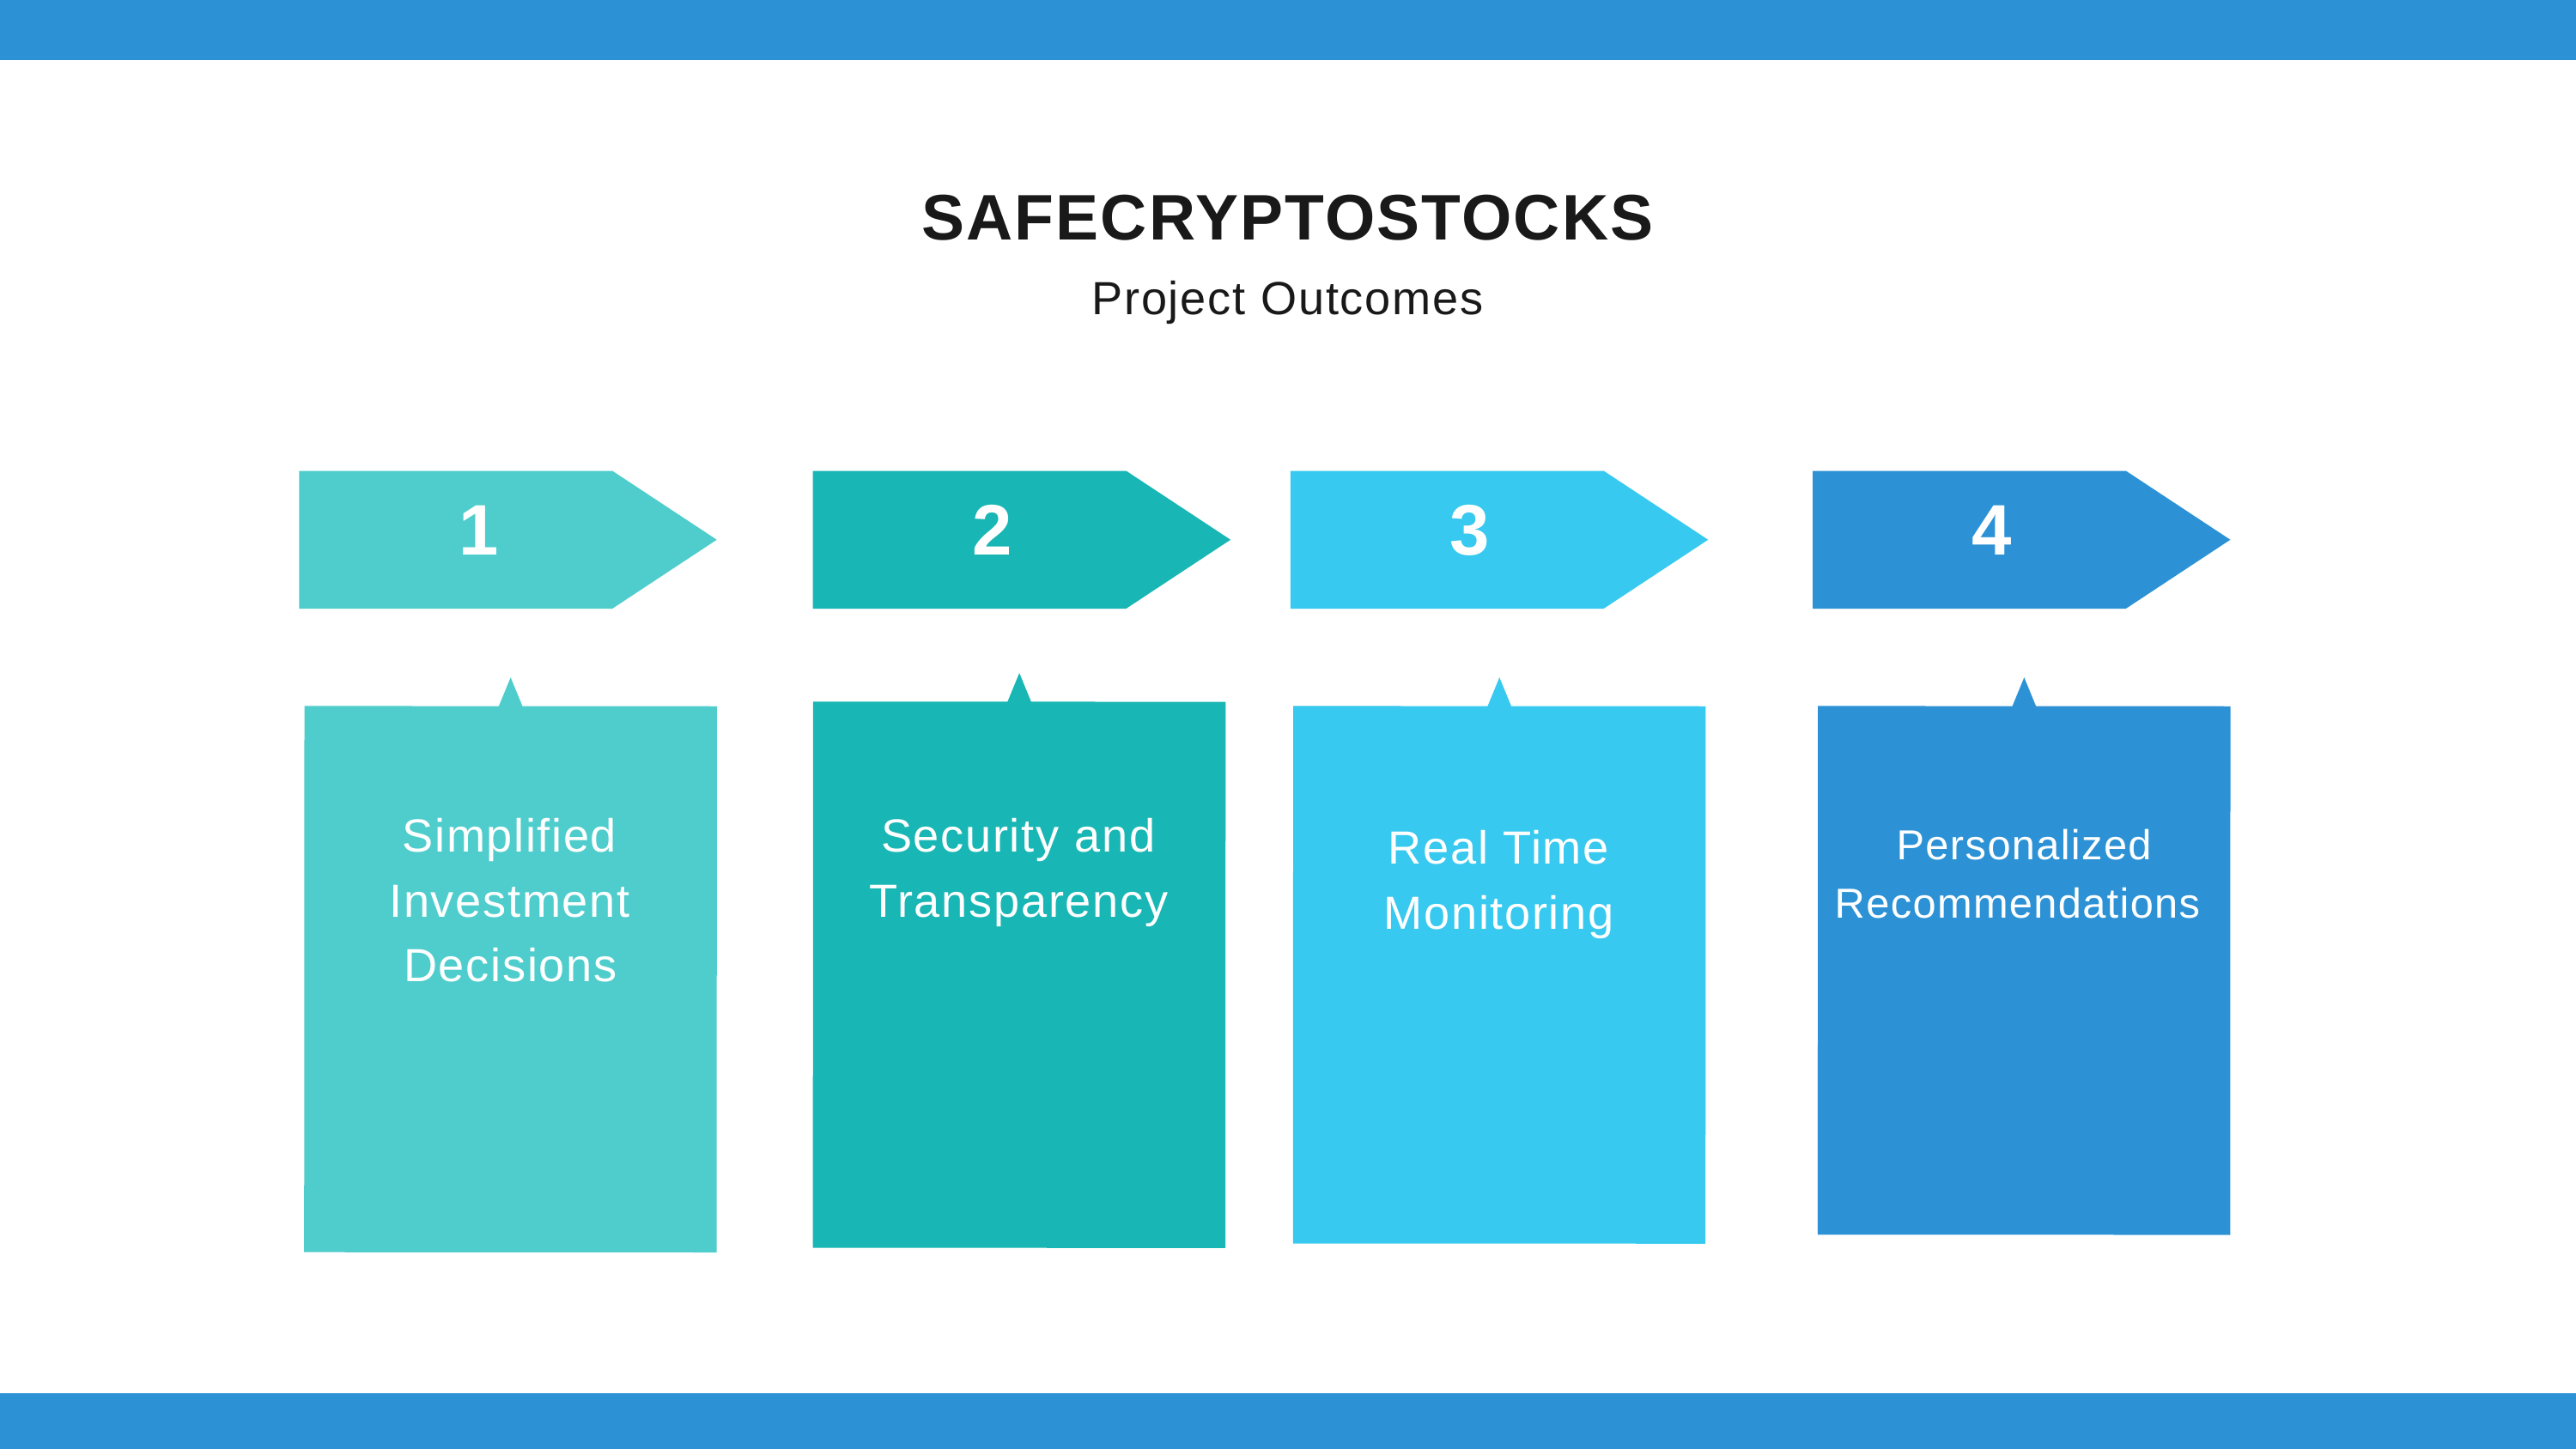

SAFECRYPTOSTOCKS
Project Outcomes

1

2

3

4

Simplified Investment Decisions
Security and Transparency
Real Time Monitoring
Personalized
Recommendations